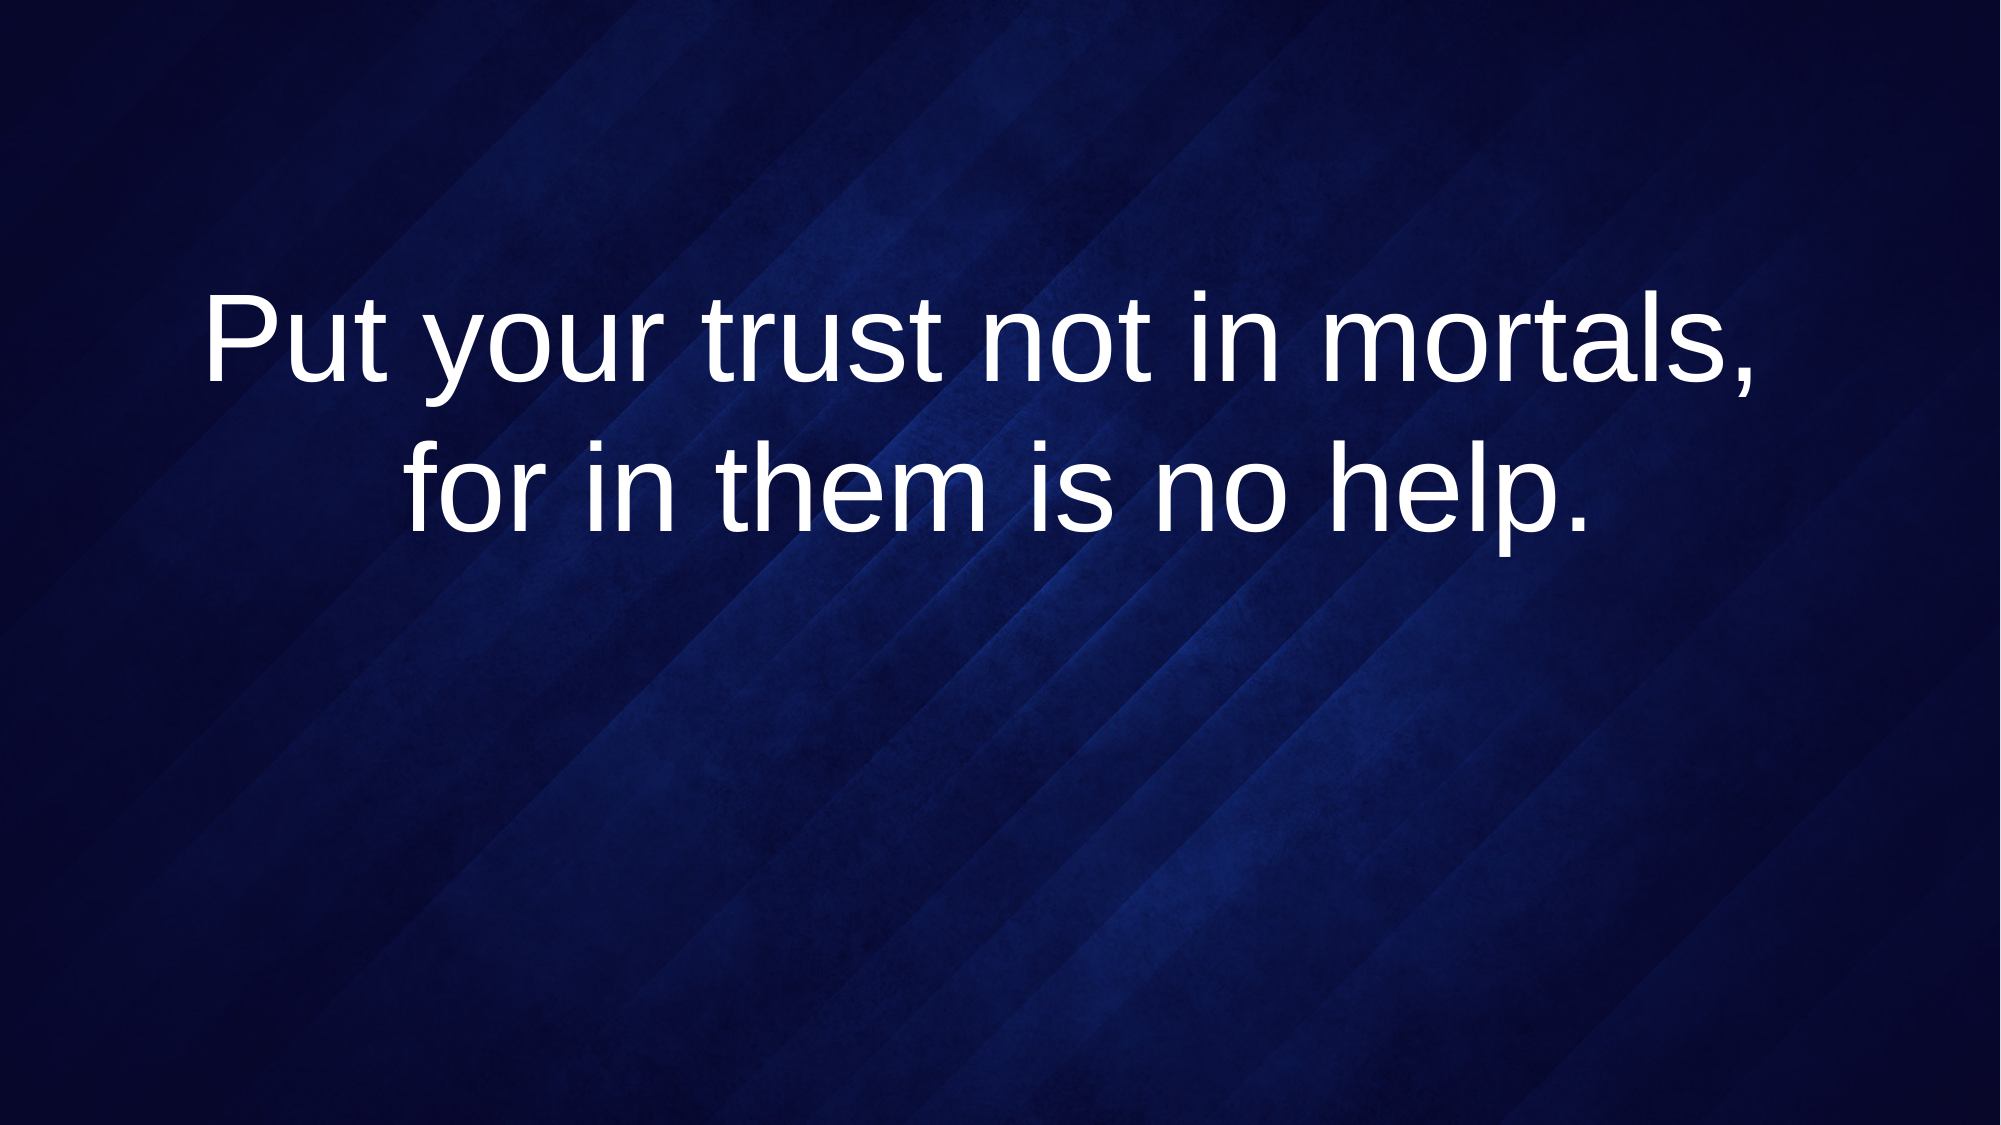

# Put your trust not in mortals, for in them is no help.